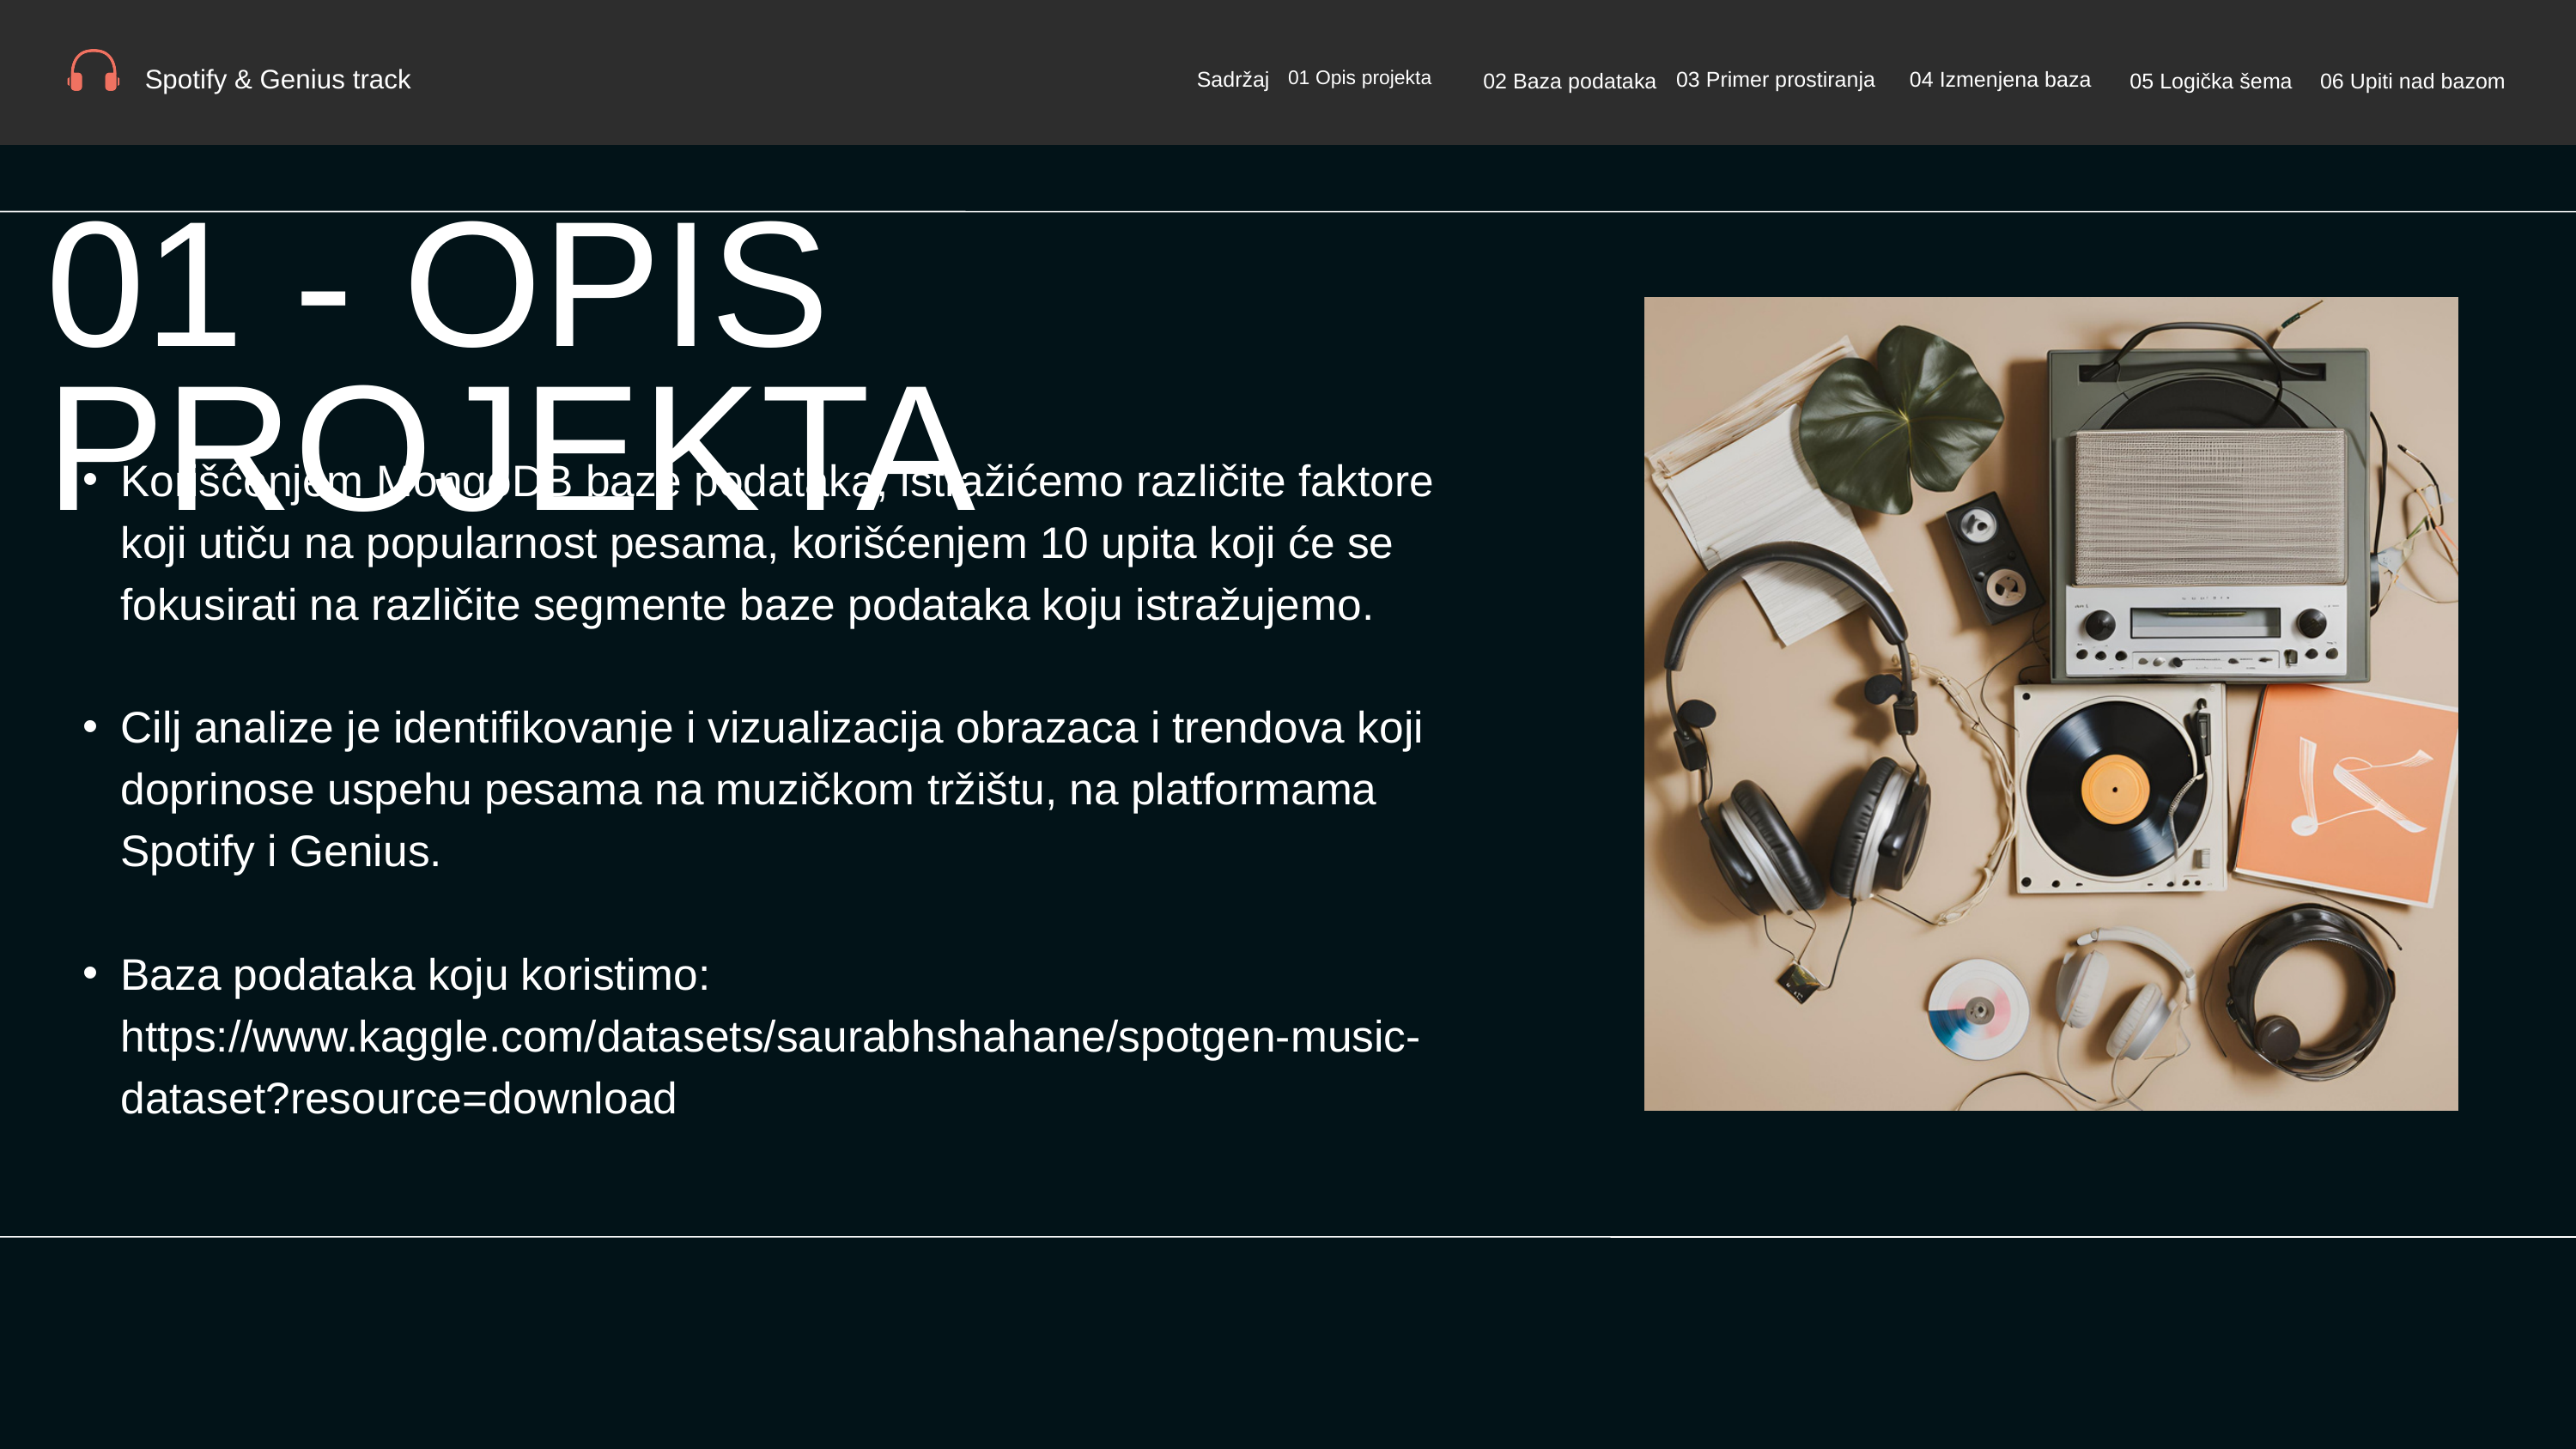

Spotify & Genius track
Sadržaj
01 Opis projekta
03 Primer prostiranja
04 Izmenjena baza
02 Baza podataka
05 Logička šema
06 Upiti nad bazom

01 - OPIS PROJEKTA

Korišćenjem MongoDB baze podataka, istražićemo različite faktore koji utiču na popularnost pesama, korišćenjem 10 upita koji će se fokusirati na različite segmente baze podataka koju istražujemo.

Cilj analize je identifikovanje i vizualizacija obrazaca i trendova koji doprinose uspehu pesama na muzičkom tržištu, na platformama Spotify i Genius.

Baza podataka koju koristimo: https://www.kaggle.com/datasets/saurabhshahane/spotgen-music-dataset?resource=download